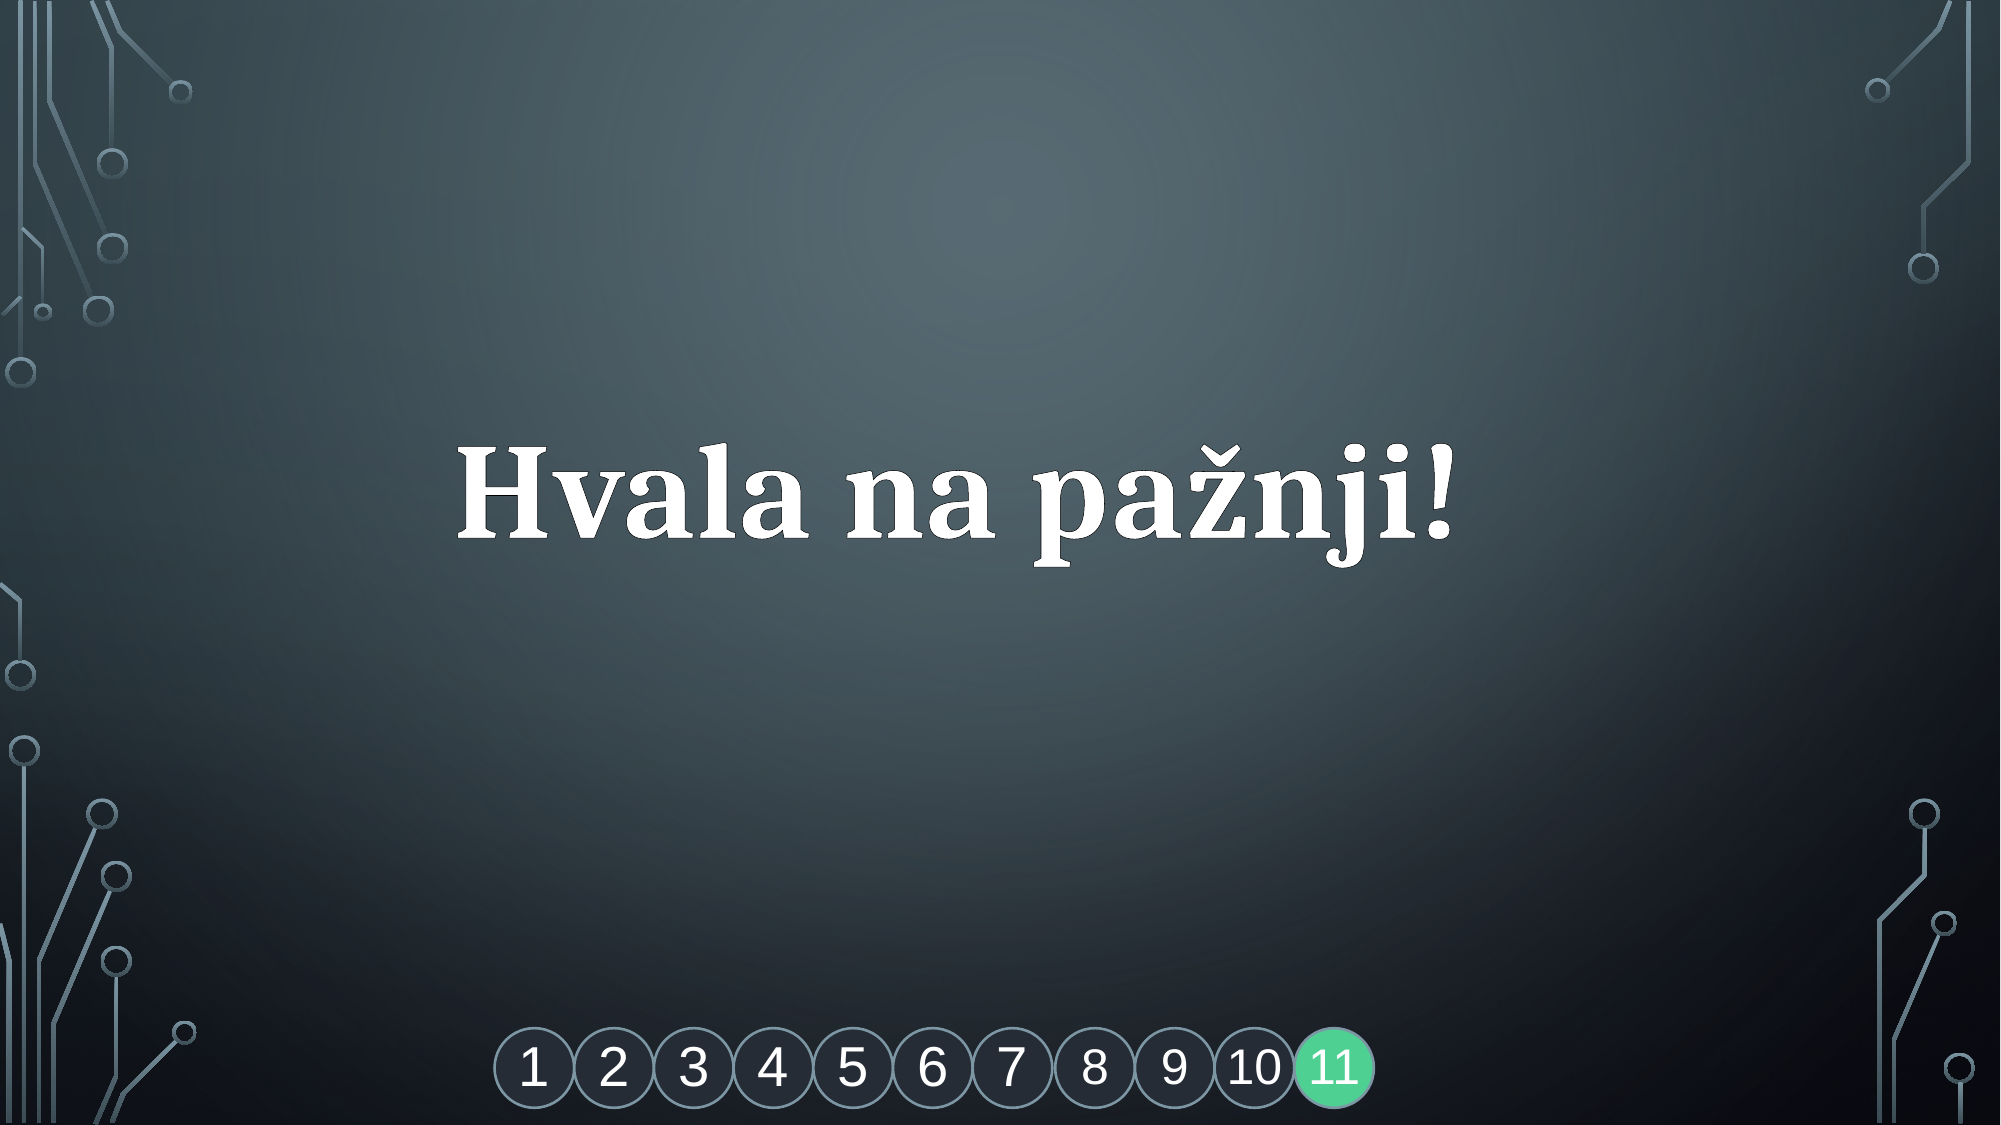

Hvala na pažnji!
1
2
3
4
5
6
7
8
9
10
11